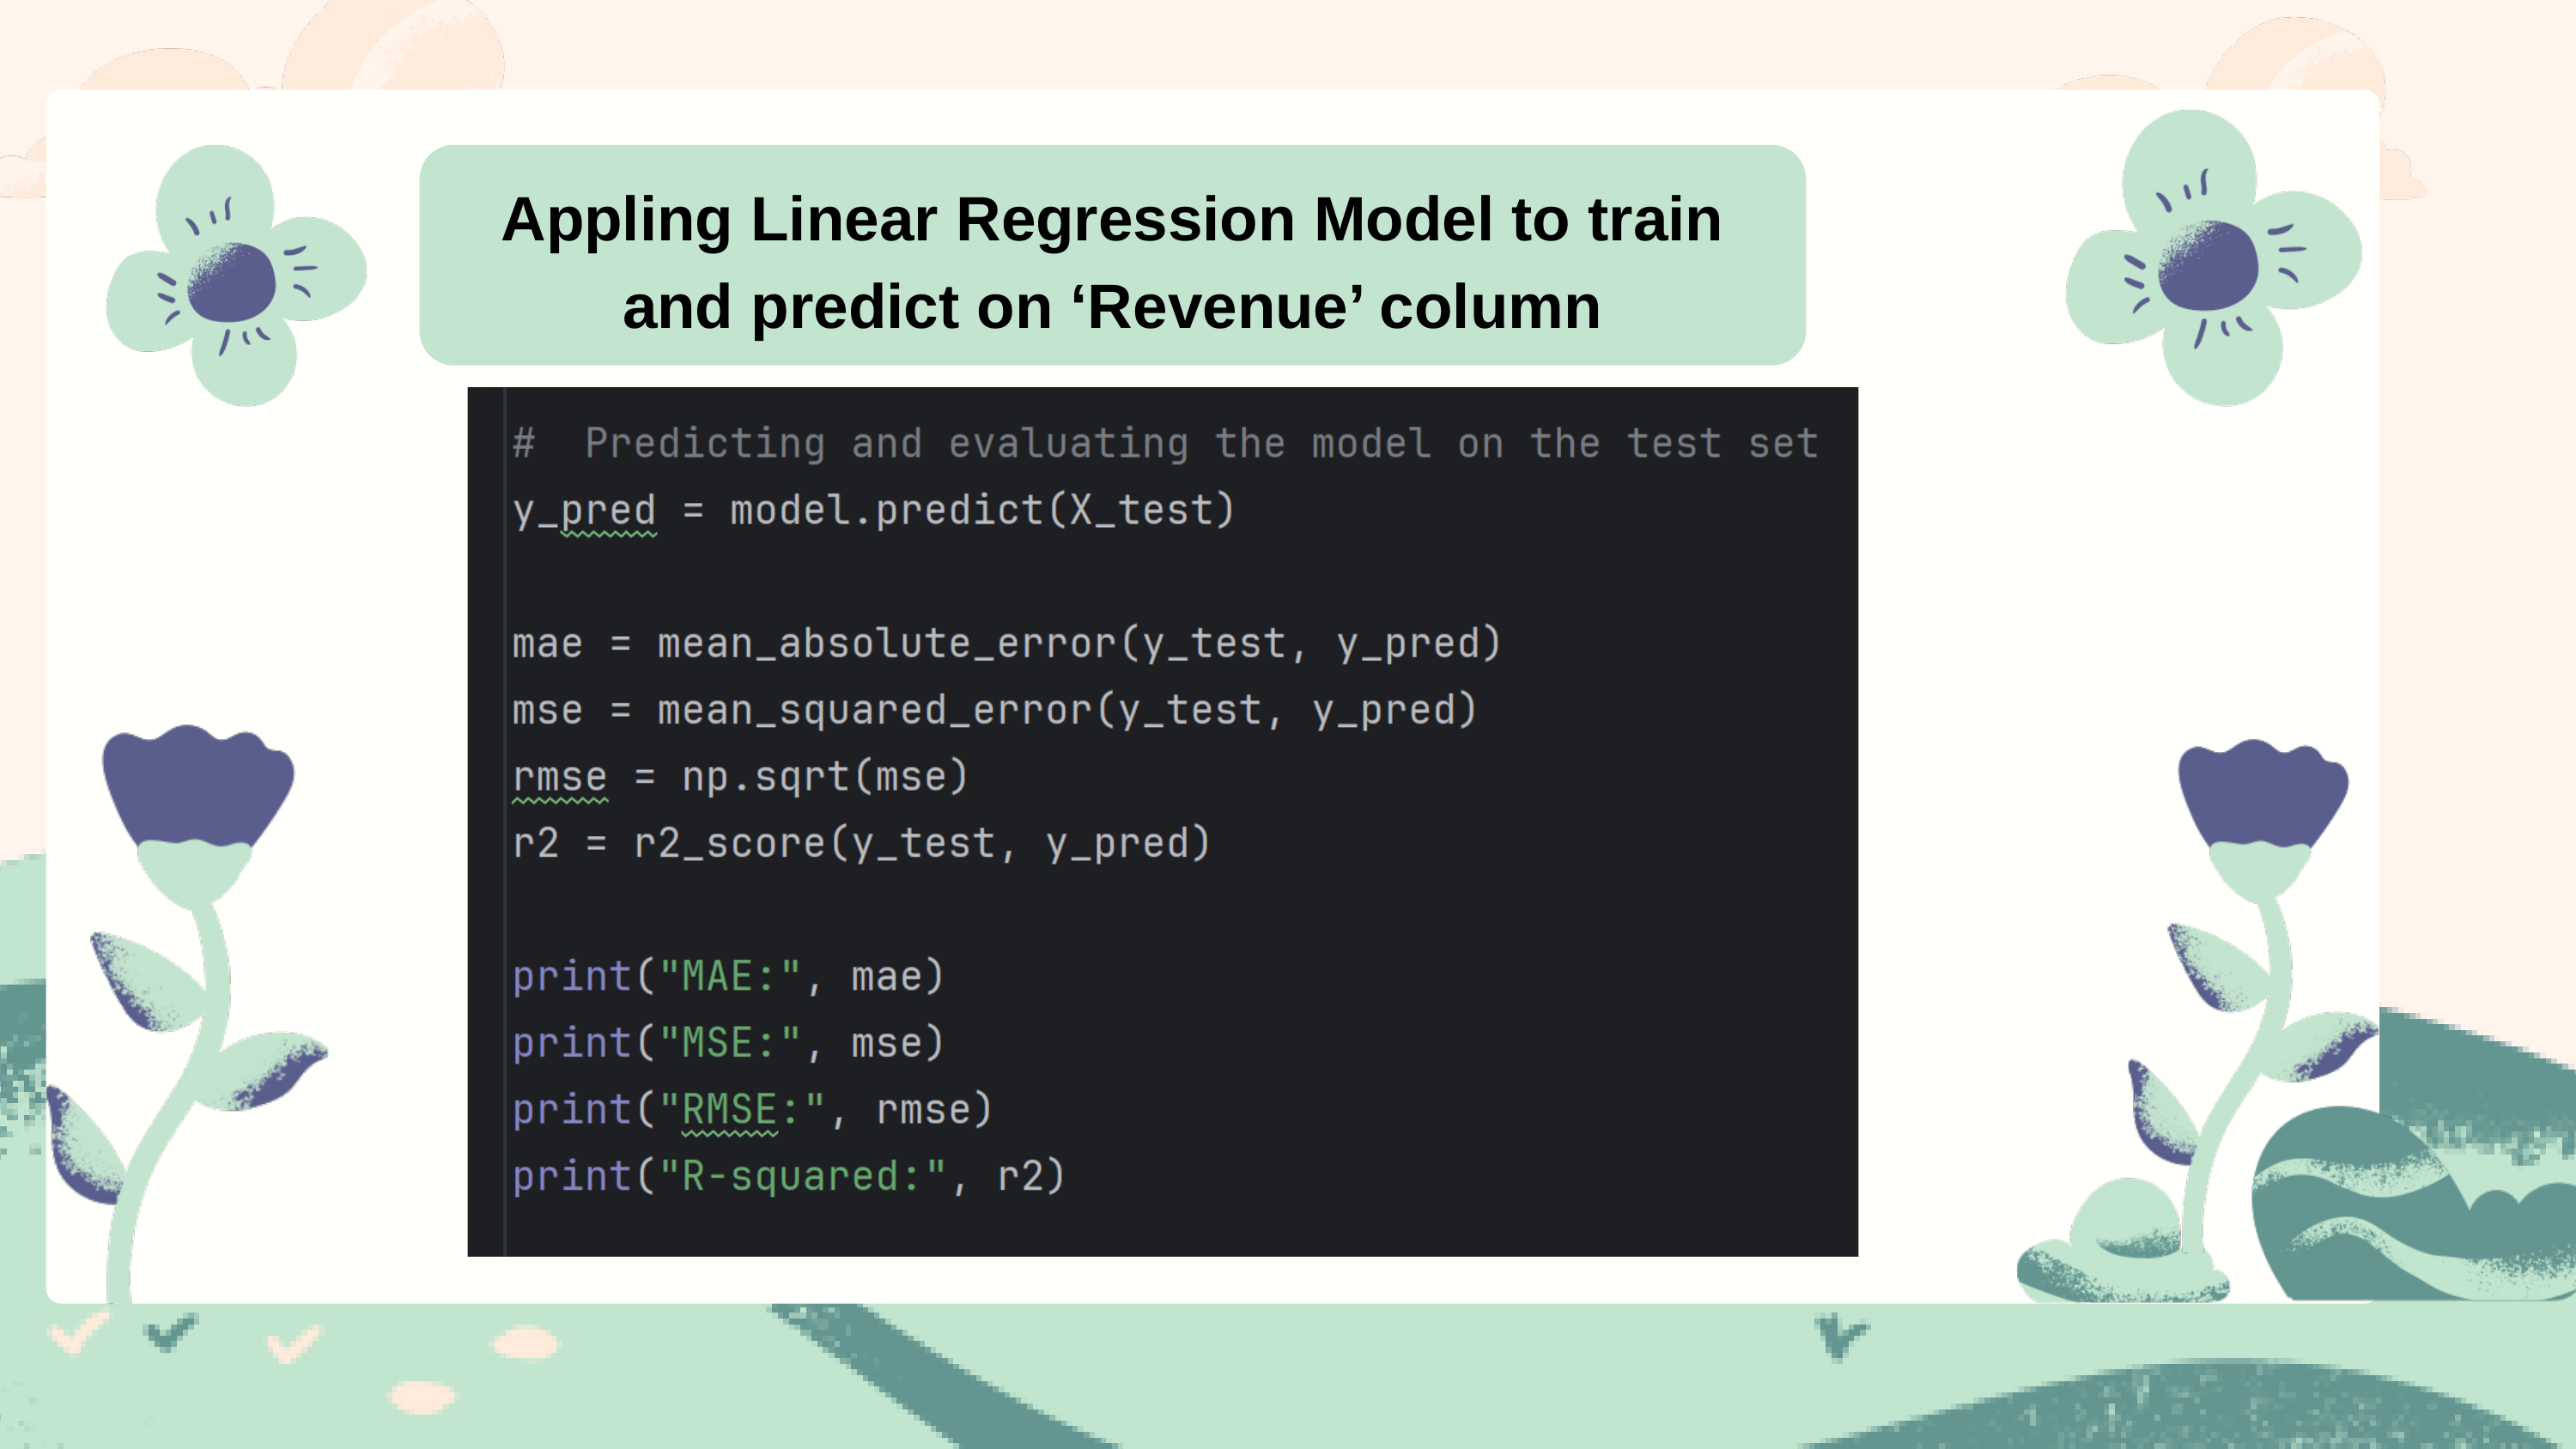

s

Appling Linear Regression Model to train and predict on ‘Revenue’ column